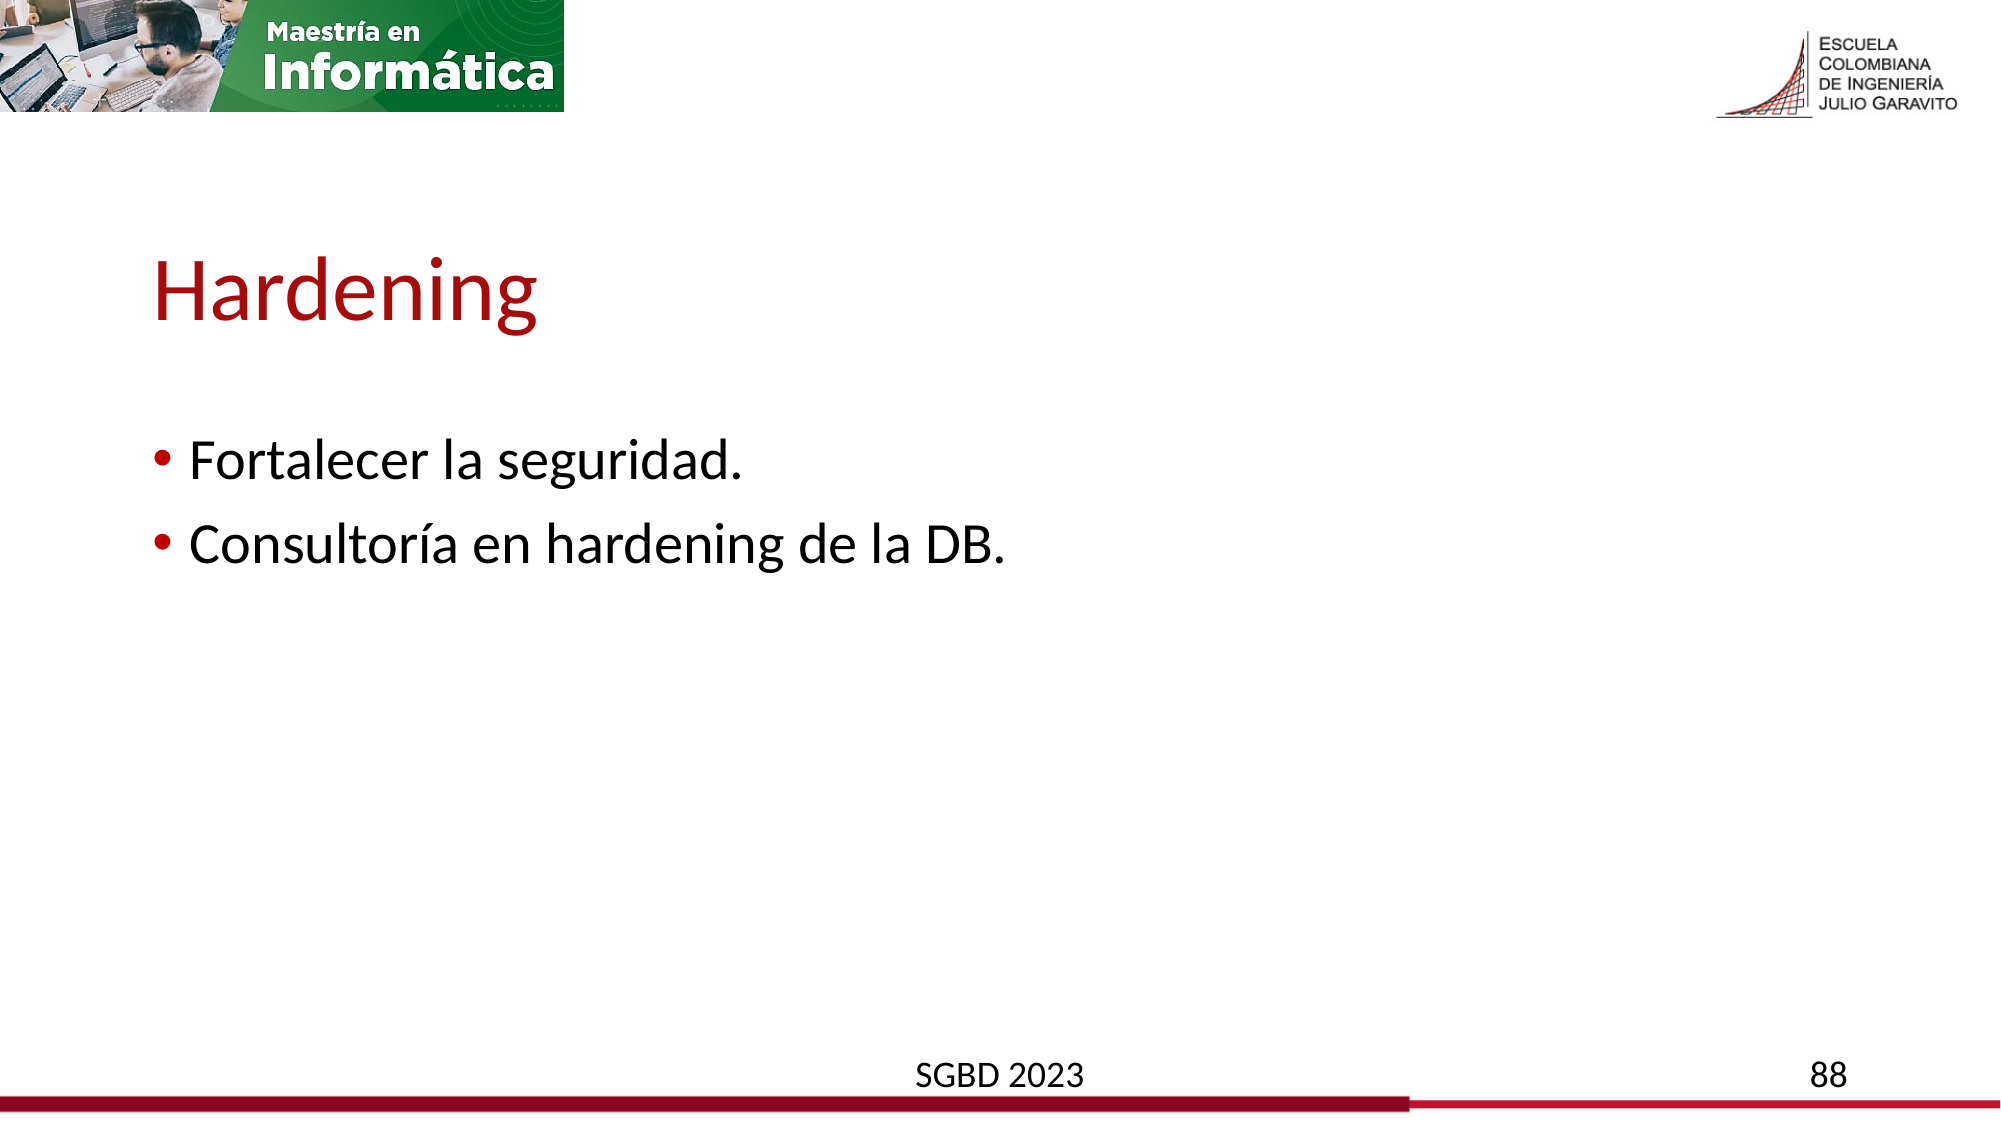

# Hardening
Fortalecer la seguridad.
Consultoría en hardening de la DB.
SGBD 2023
88